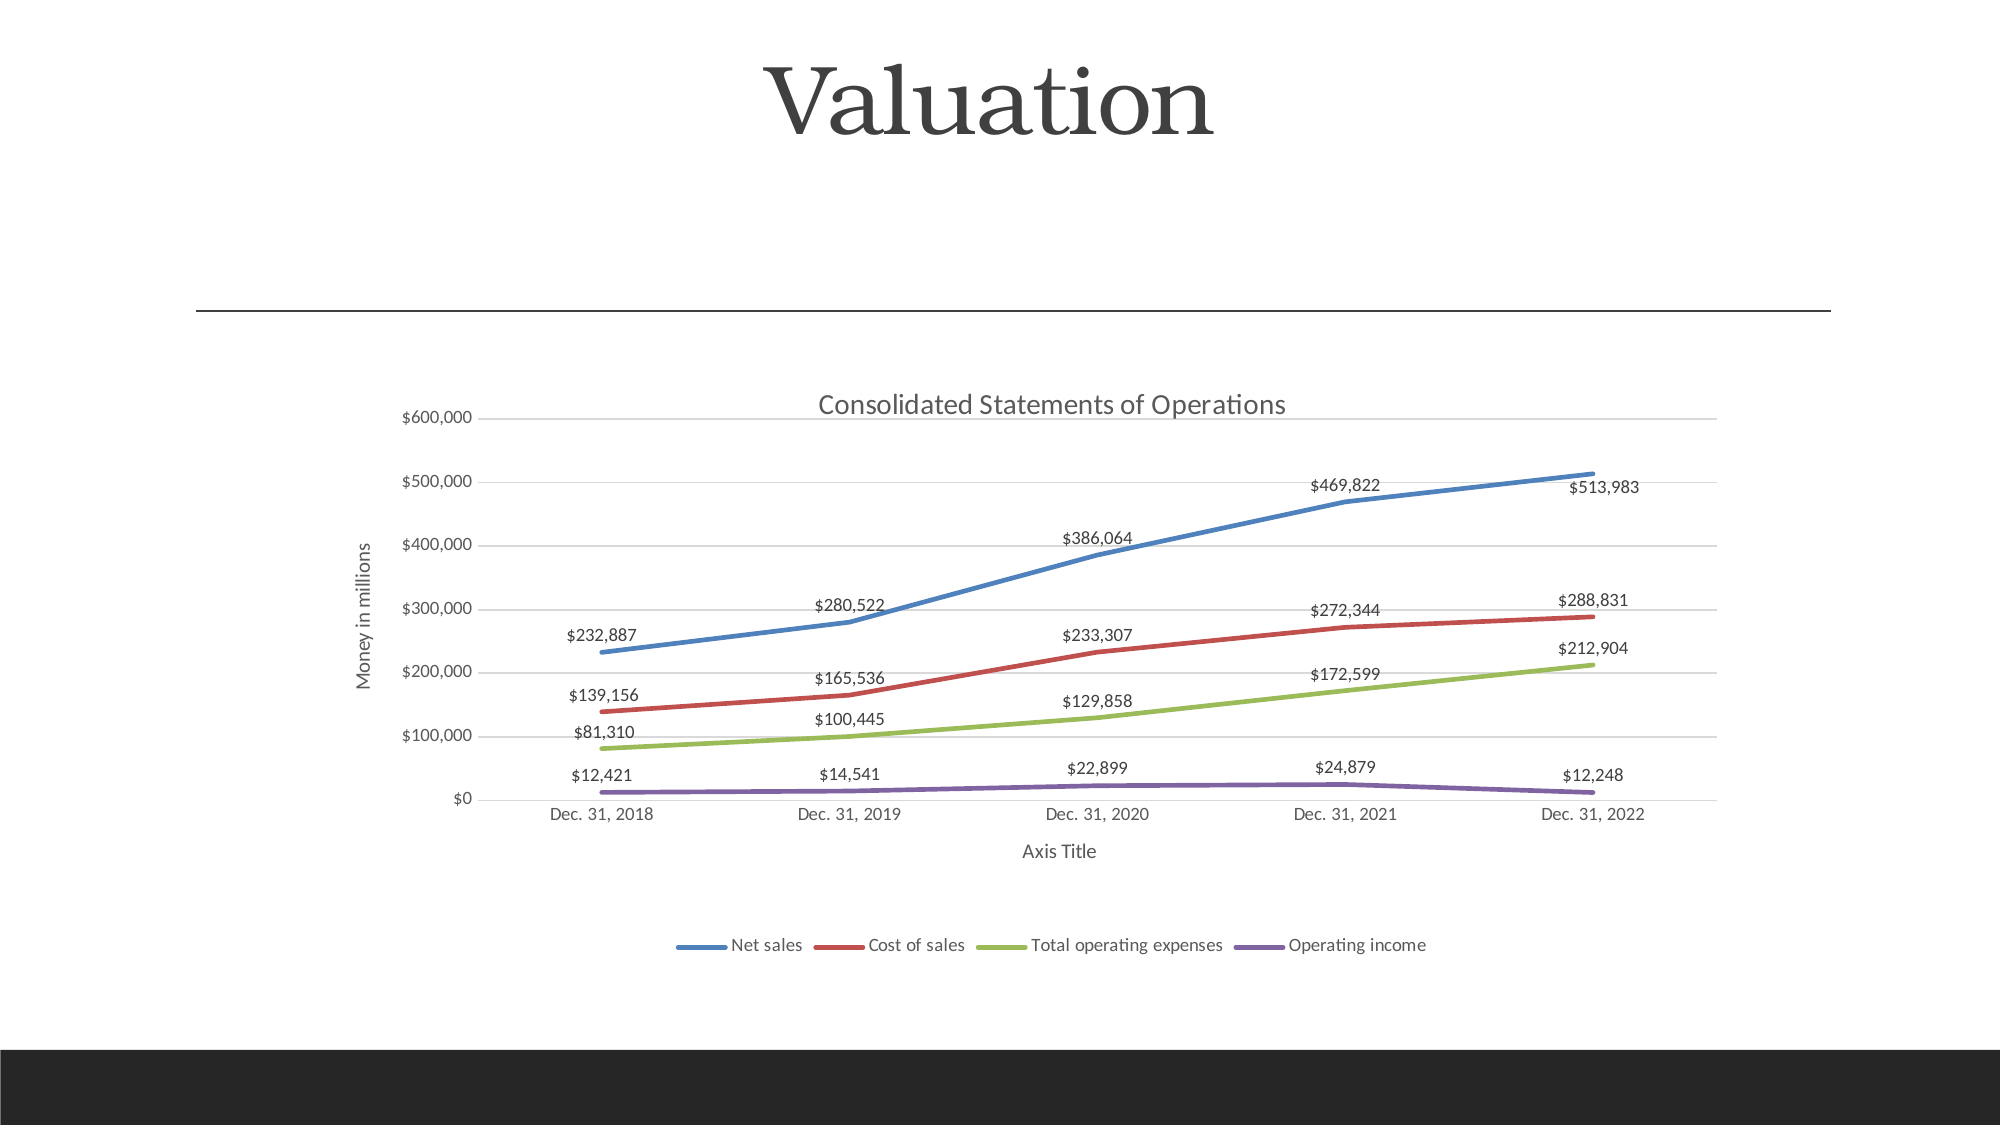

# Valuation

### Chart: Consolidated Statements of Operations

| Category | Net sales | Cost of sales | Total operating expenses | Operating income |
|---|---|---|---|---|
| Dec. 31, 2018 | 232887.0 | 139156.0 | 81310.0 | 12421.0 |
| Dec. 31, 2019 | 280522.0 | 165536.0 | 100445.0 | 14541.0 |
| Dec. 31, 2020 | 386064.0 | 233307.0 | 129858.0 | 22899.0 |
| Dec. 31, 2021 | 469822.0 | 272344.0 | 172599.0 | 24879.0 |
| Dec. 31, 2022 | 513983.0 | 288831.0 | 212904.0 | 12248.0 |